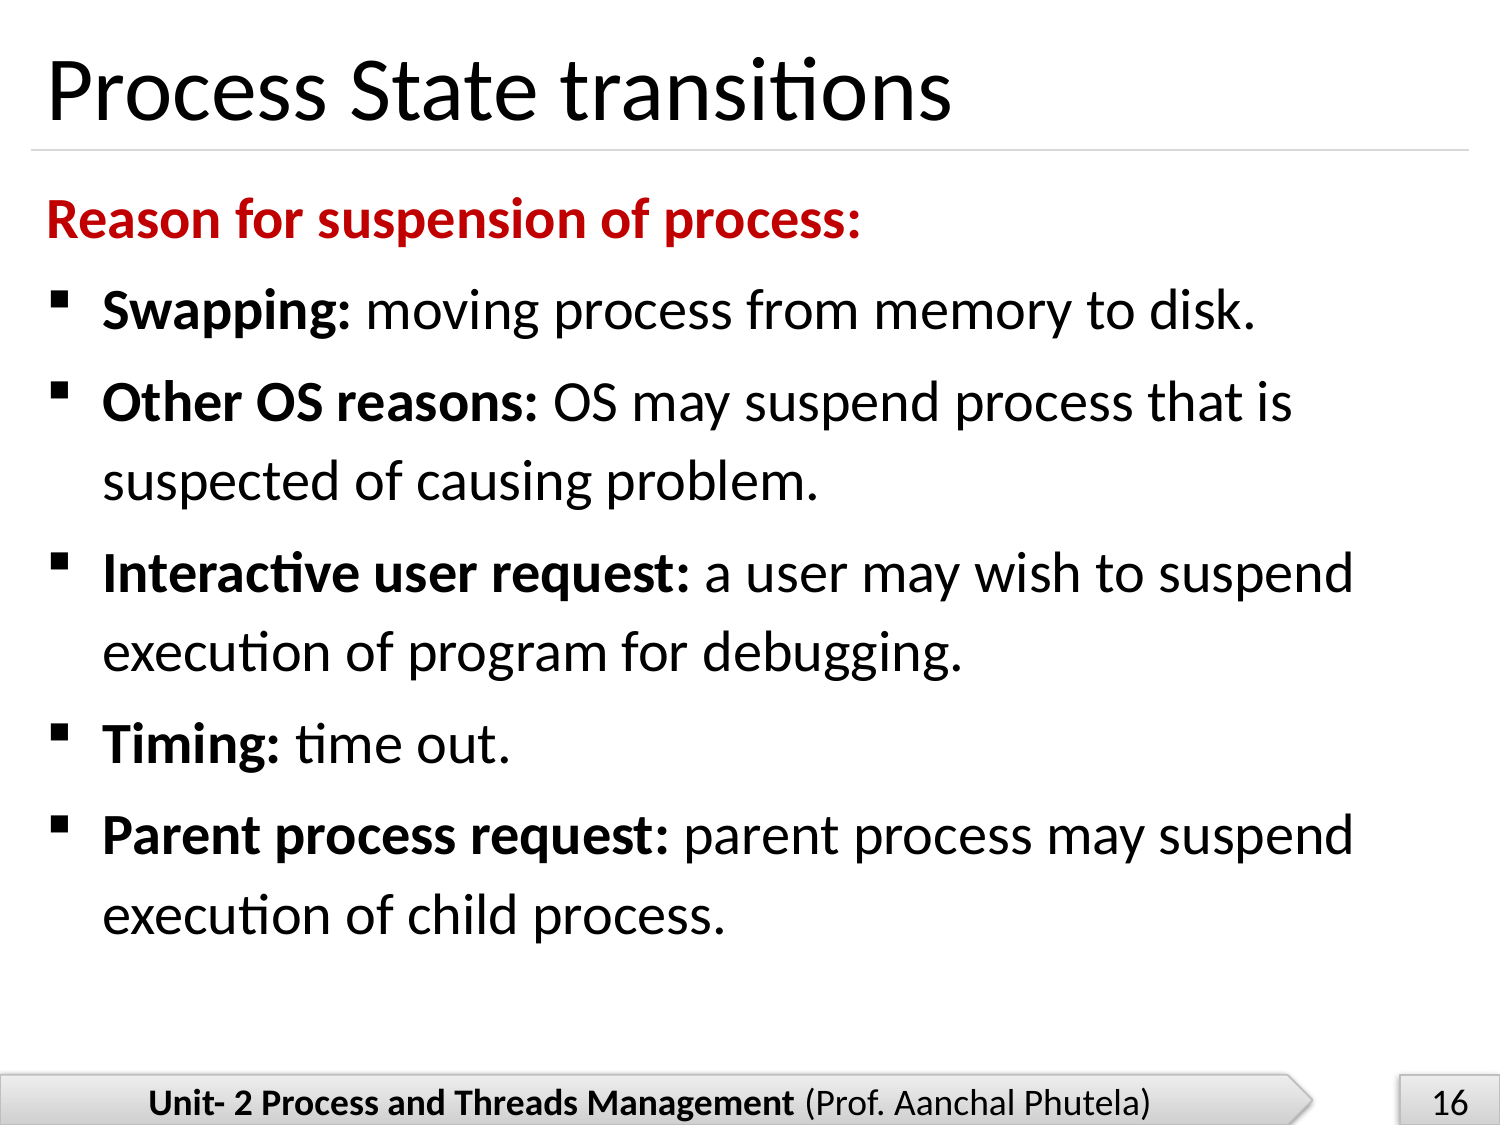

# Process State transitions
Reason for suspension of process:
Swapping: moving process from memory to disk.
Other OS reasons: OS may suspend process that is suspected of causing problem.
Interactive user request: a user may wish to suspend execution of program for debugging.
Timing: time out.
Parent process request: parent process may suspend execution of child process.